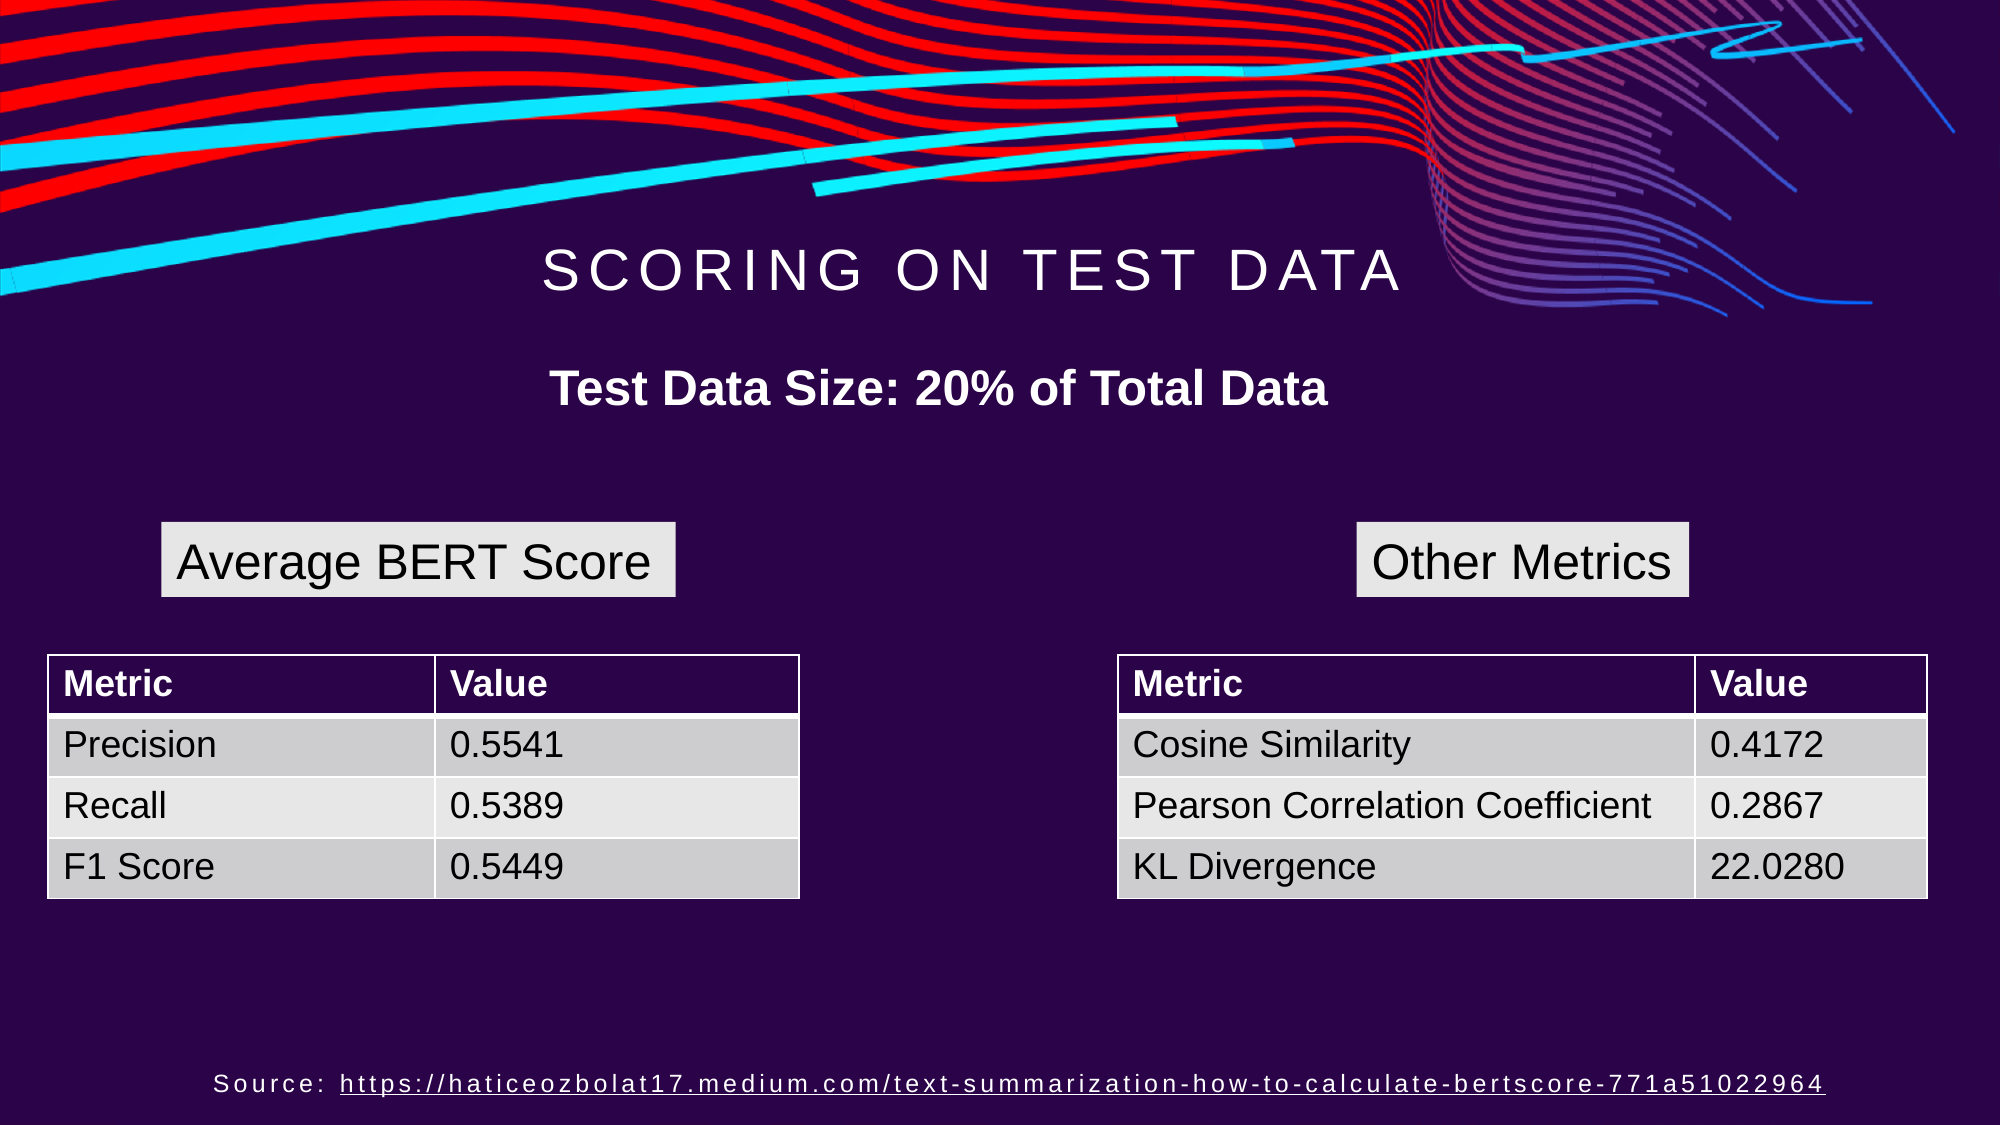

# Scoring on test DATA
Test Data Size: 20% of Total Data
Other Metrics
Average BERT Score
| Metric | Value |
| --- | --- |
| Precision | 0.5541 |
| Recall | 0.5389 |
| F1 Score | 0.5449 |
| Metric | Value |
| --- | --- |
| Cosine Similarity | 0.4172 |
| Pearson Correlation Coefficient | 0.2867 |
| KL Divergence | 22.0280 |
Source: https://haticeozbolat17.medium.com/text-summarization-how-to-calculate-bertscore-771a51022964​